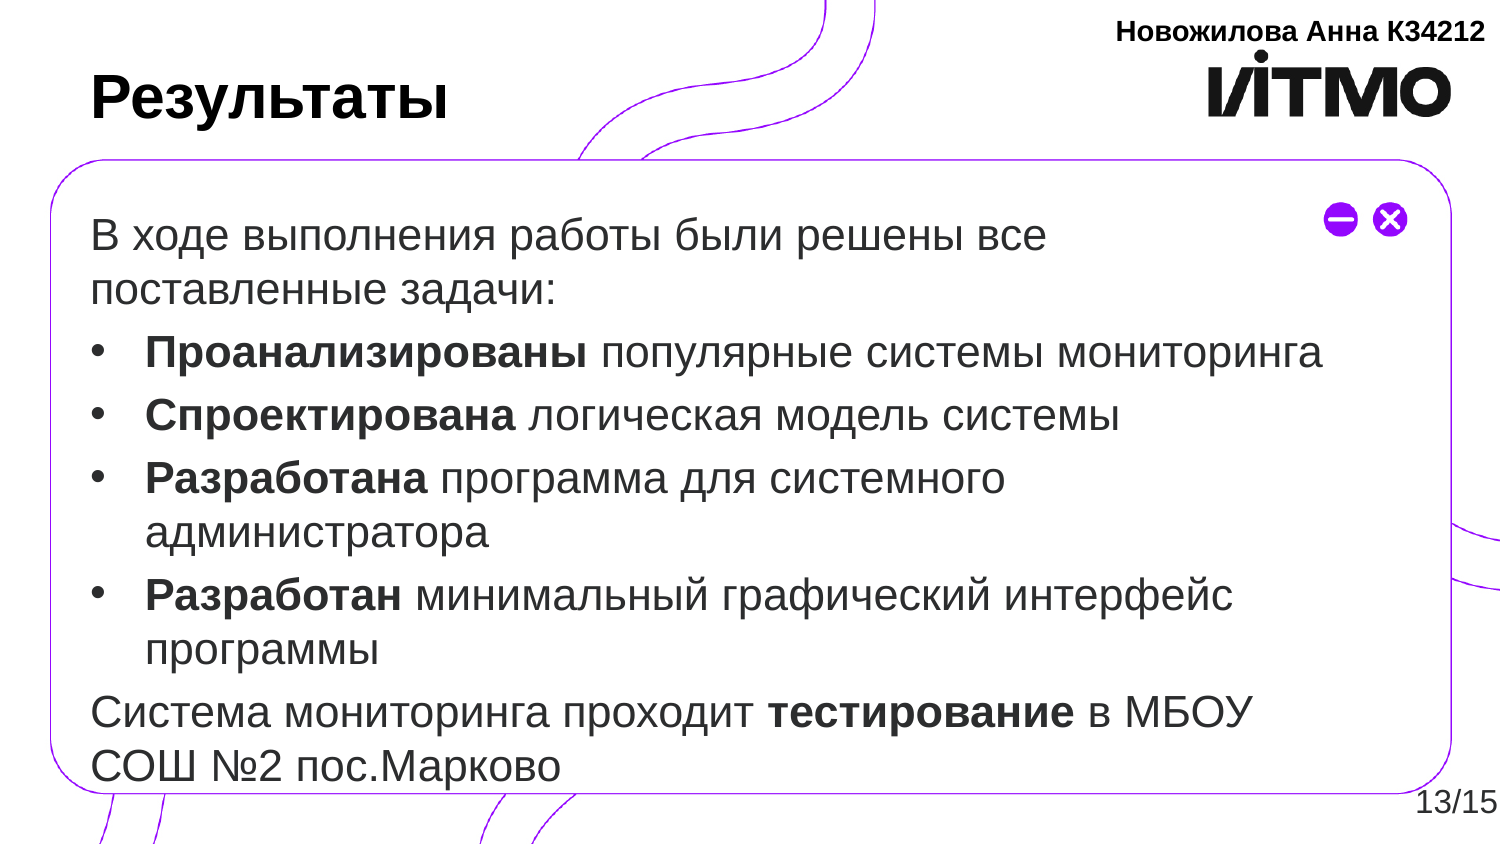

Новожилова Анна К34212
# Результаты
В ходе выполнения работы были решены все поставленные задачи:
Проанализированы популярные системы мониторинга
Спроектирована логическая модель системы
Разработана программа для системного администратора
Разработан минимальный графический интерфейс программы
Система мониторинга проходит тестирование в МБОУ СОШ №2 пос.Марково
13/15